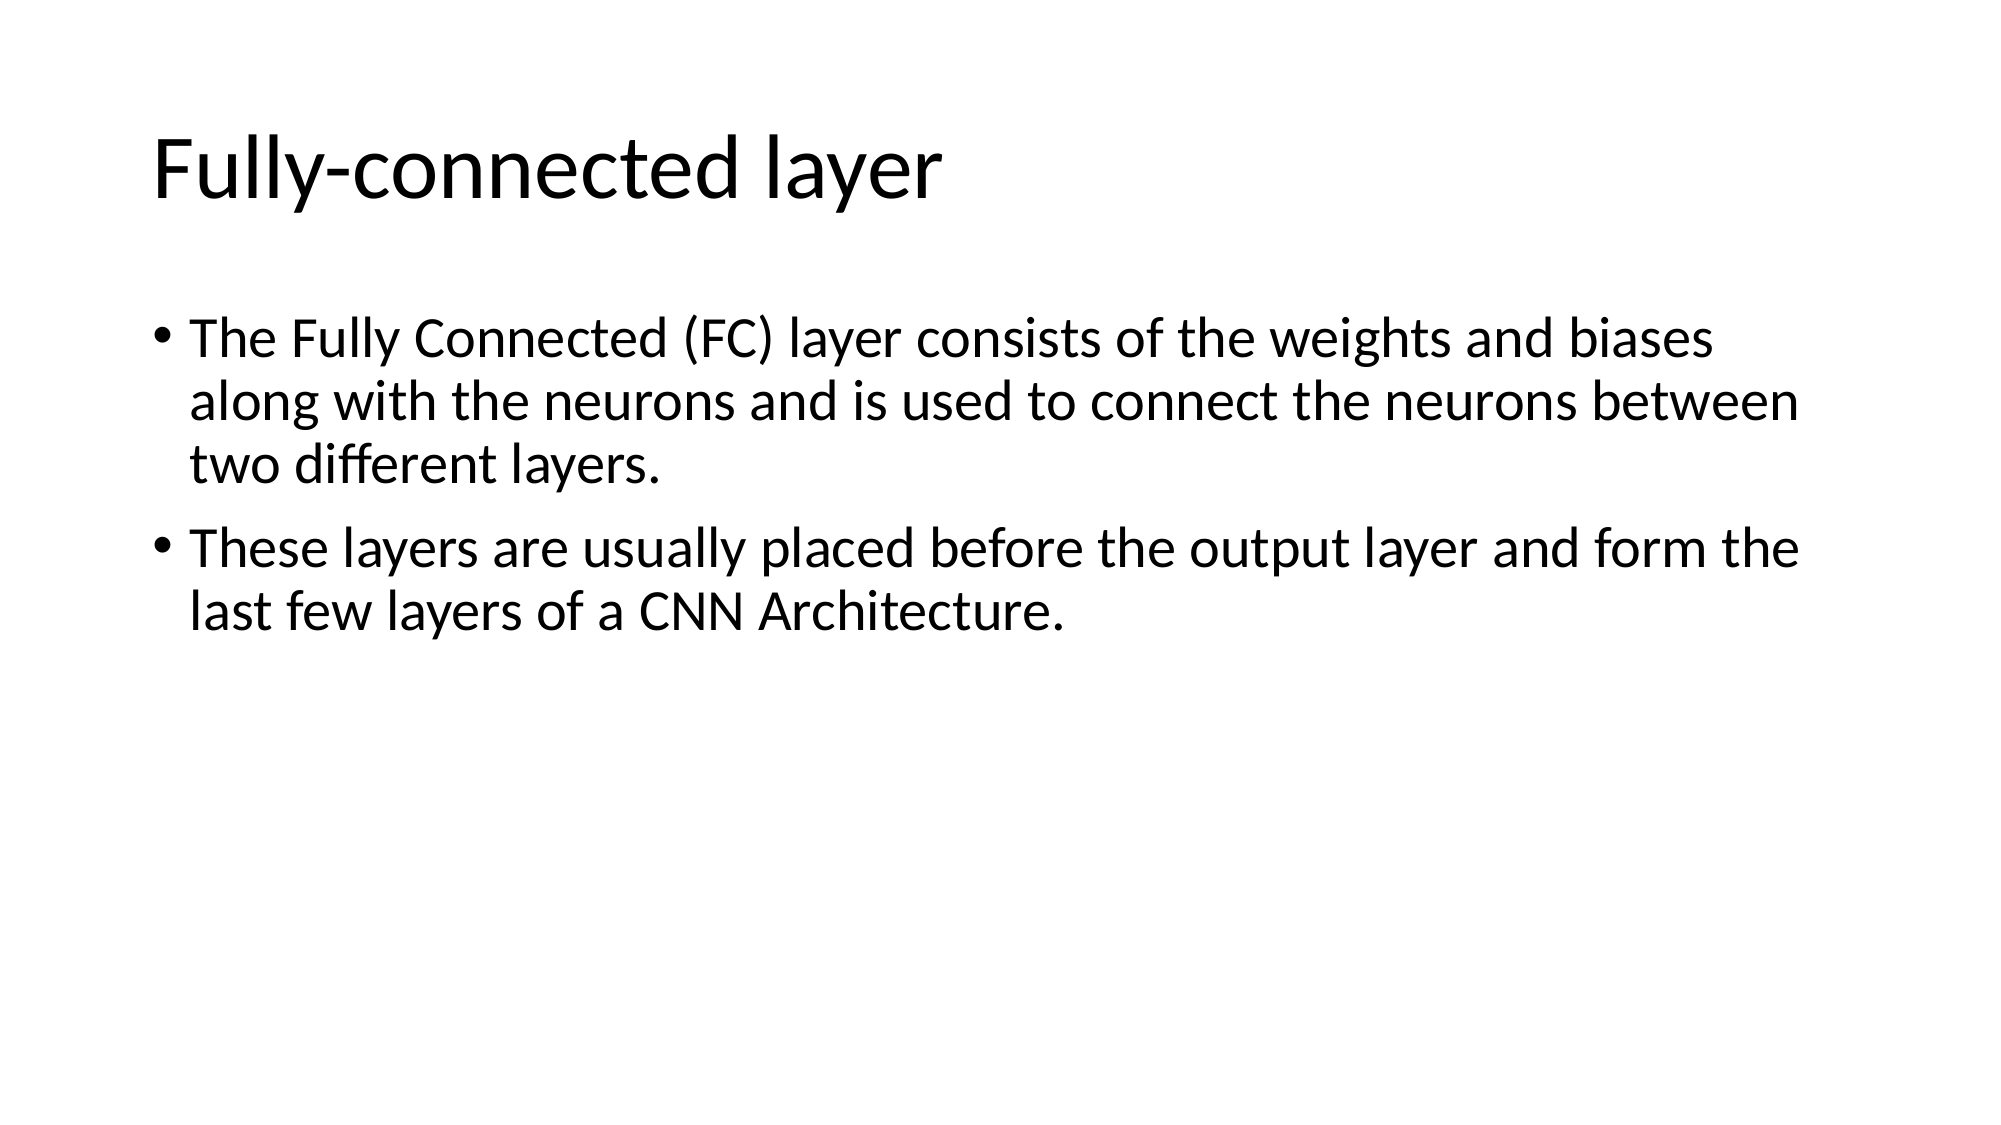

# Fully-connected layer
The Fully Connected (FC) layer consists of the weights and biases along with the neurons and is used to connect the neurons between two different layers.
These layers are usually placed before the output layer and form the last few layers of a CNN Architecture.